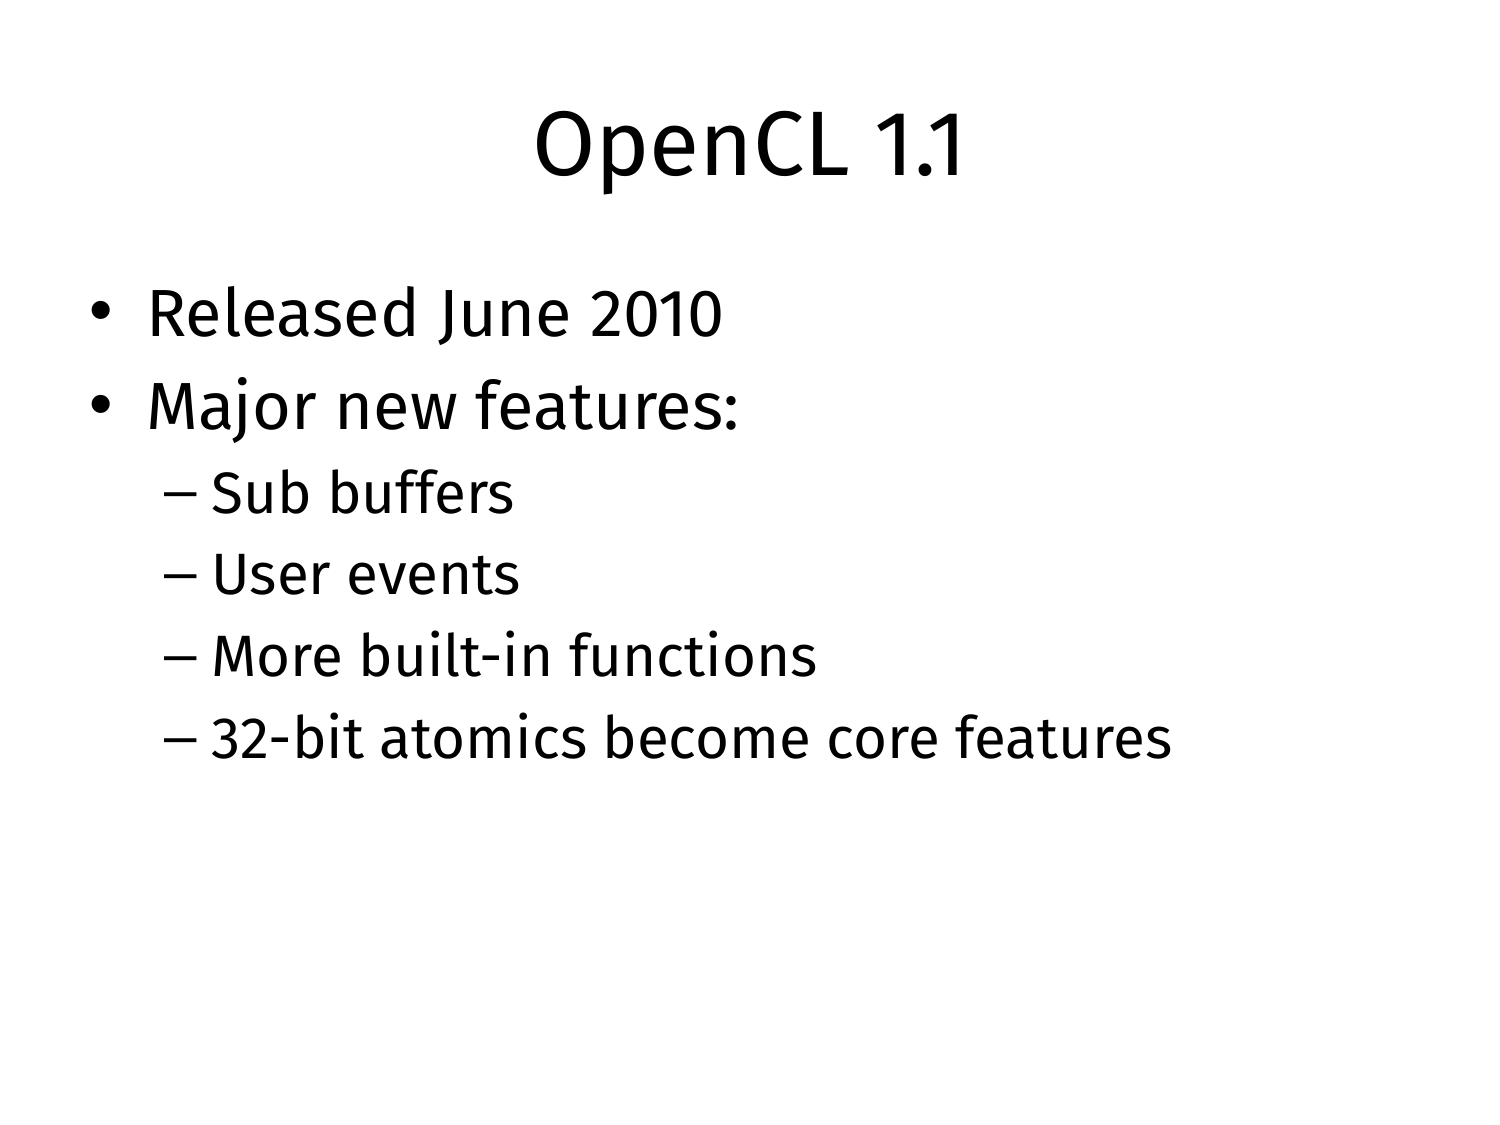

OpenCL 1.1
Released June 2010
Major new features:
Sub buffers
User events
More built-in functions
32-bit atomics become core features